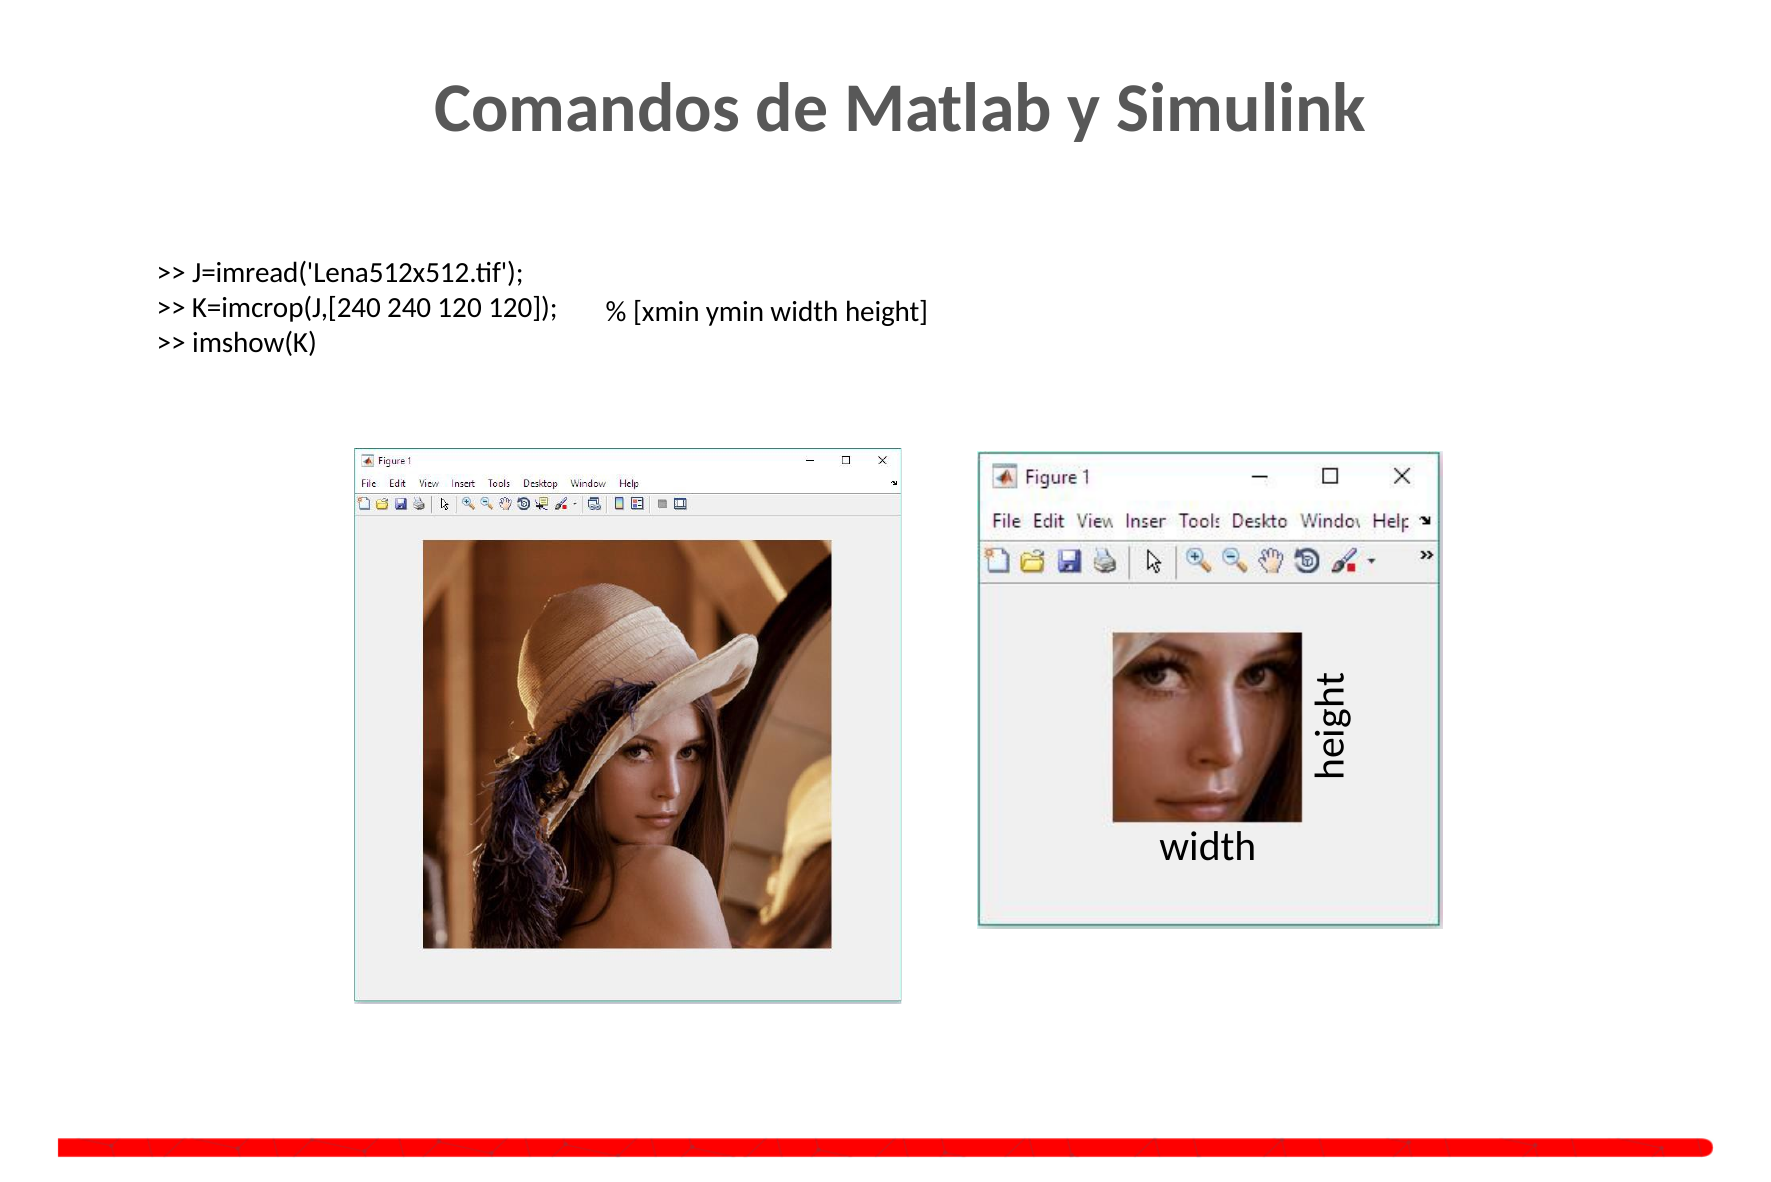

# Comandos de Matlab y Simulink
>> J=imread('Lena512x512.tif');
>> K=imcrop(J,[240 240 120 120]);
>> imshow(K)
% [xmin ymin width height]

height
width